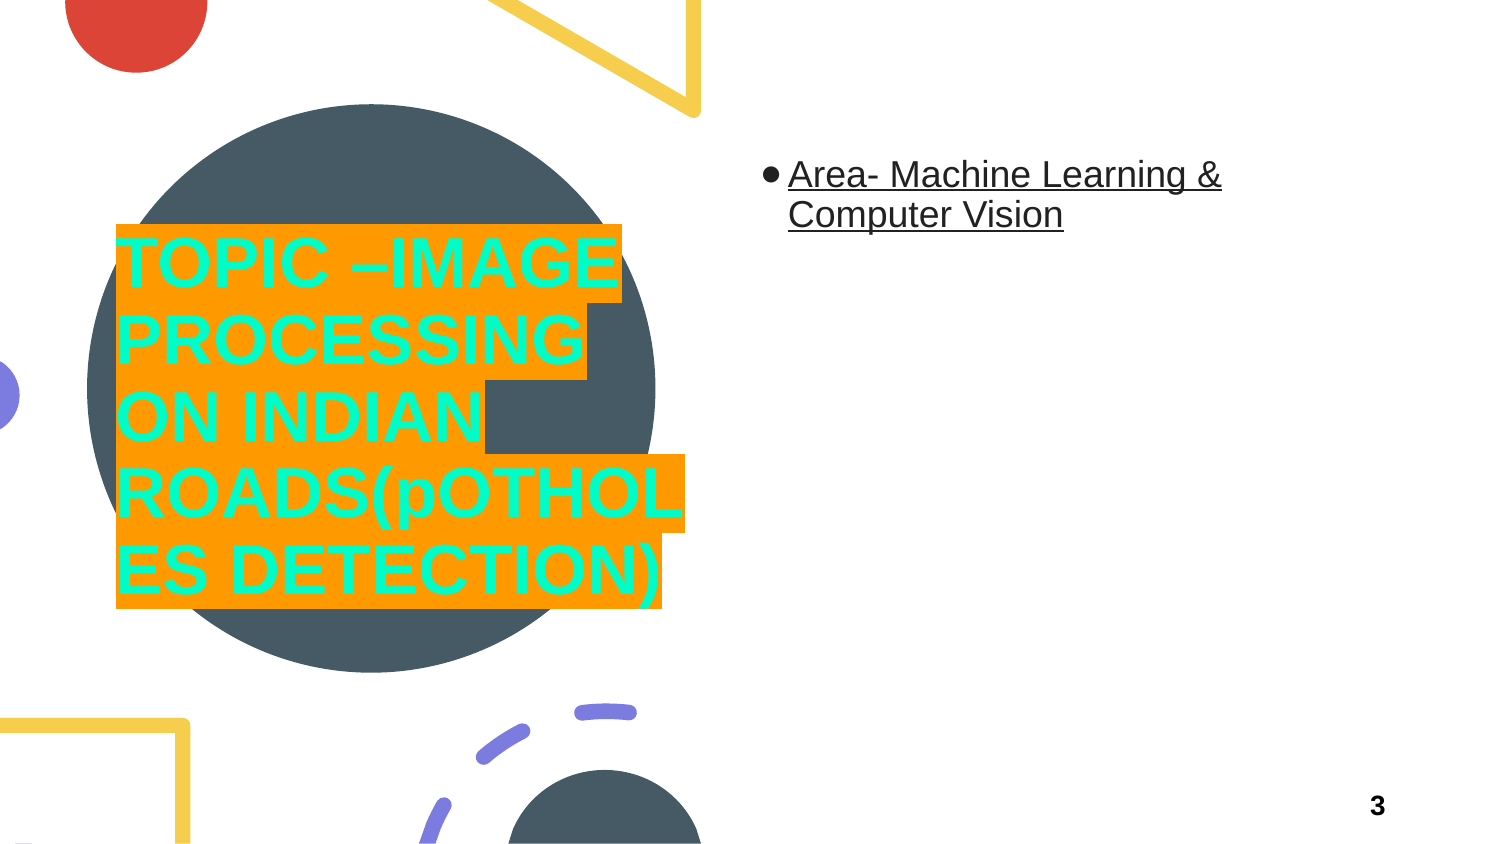

Area- Machine Learning & Computer Vision

# TOPIC –IMAGE PROCESSING ON INDIAN ROADS(pOTHOLES DETECTION)

3